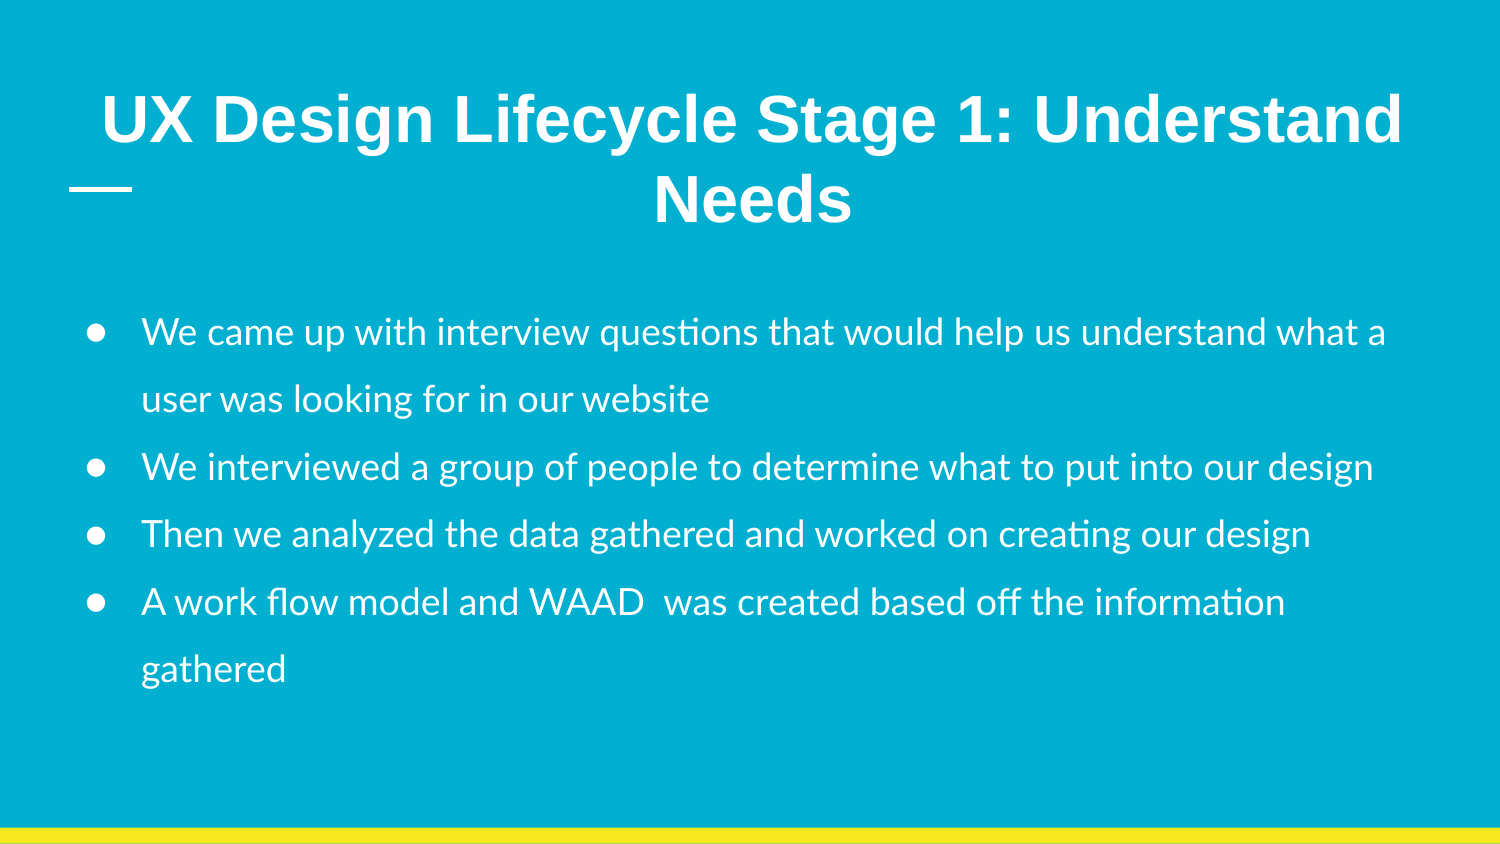

# UX Design Lifecycle Stage 1: Understand Needs
We came up with interview questions that would help us understand what a user was looking for in our website
We interviewed a group of people to determine what to put into our design
Then we analyzed the data gathered and worked on creating our design
A work flow model and WAAD  was created based off the information gathered